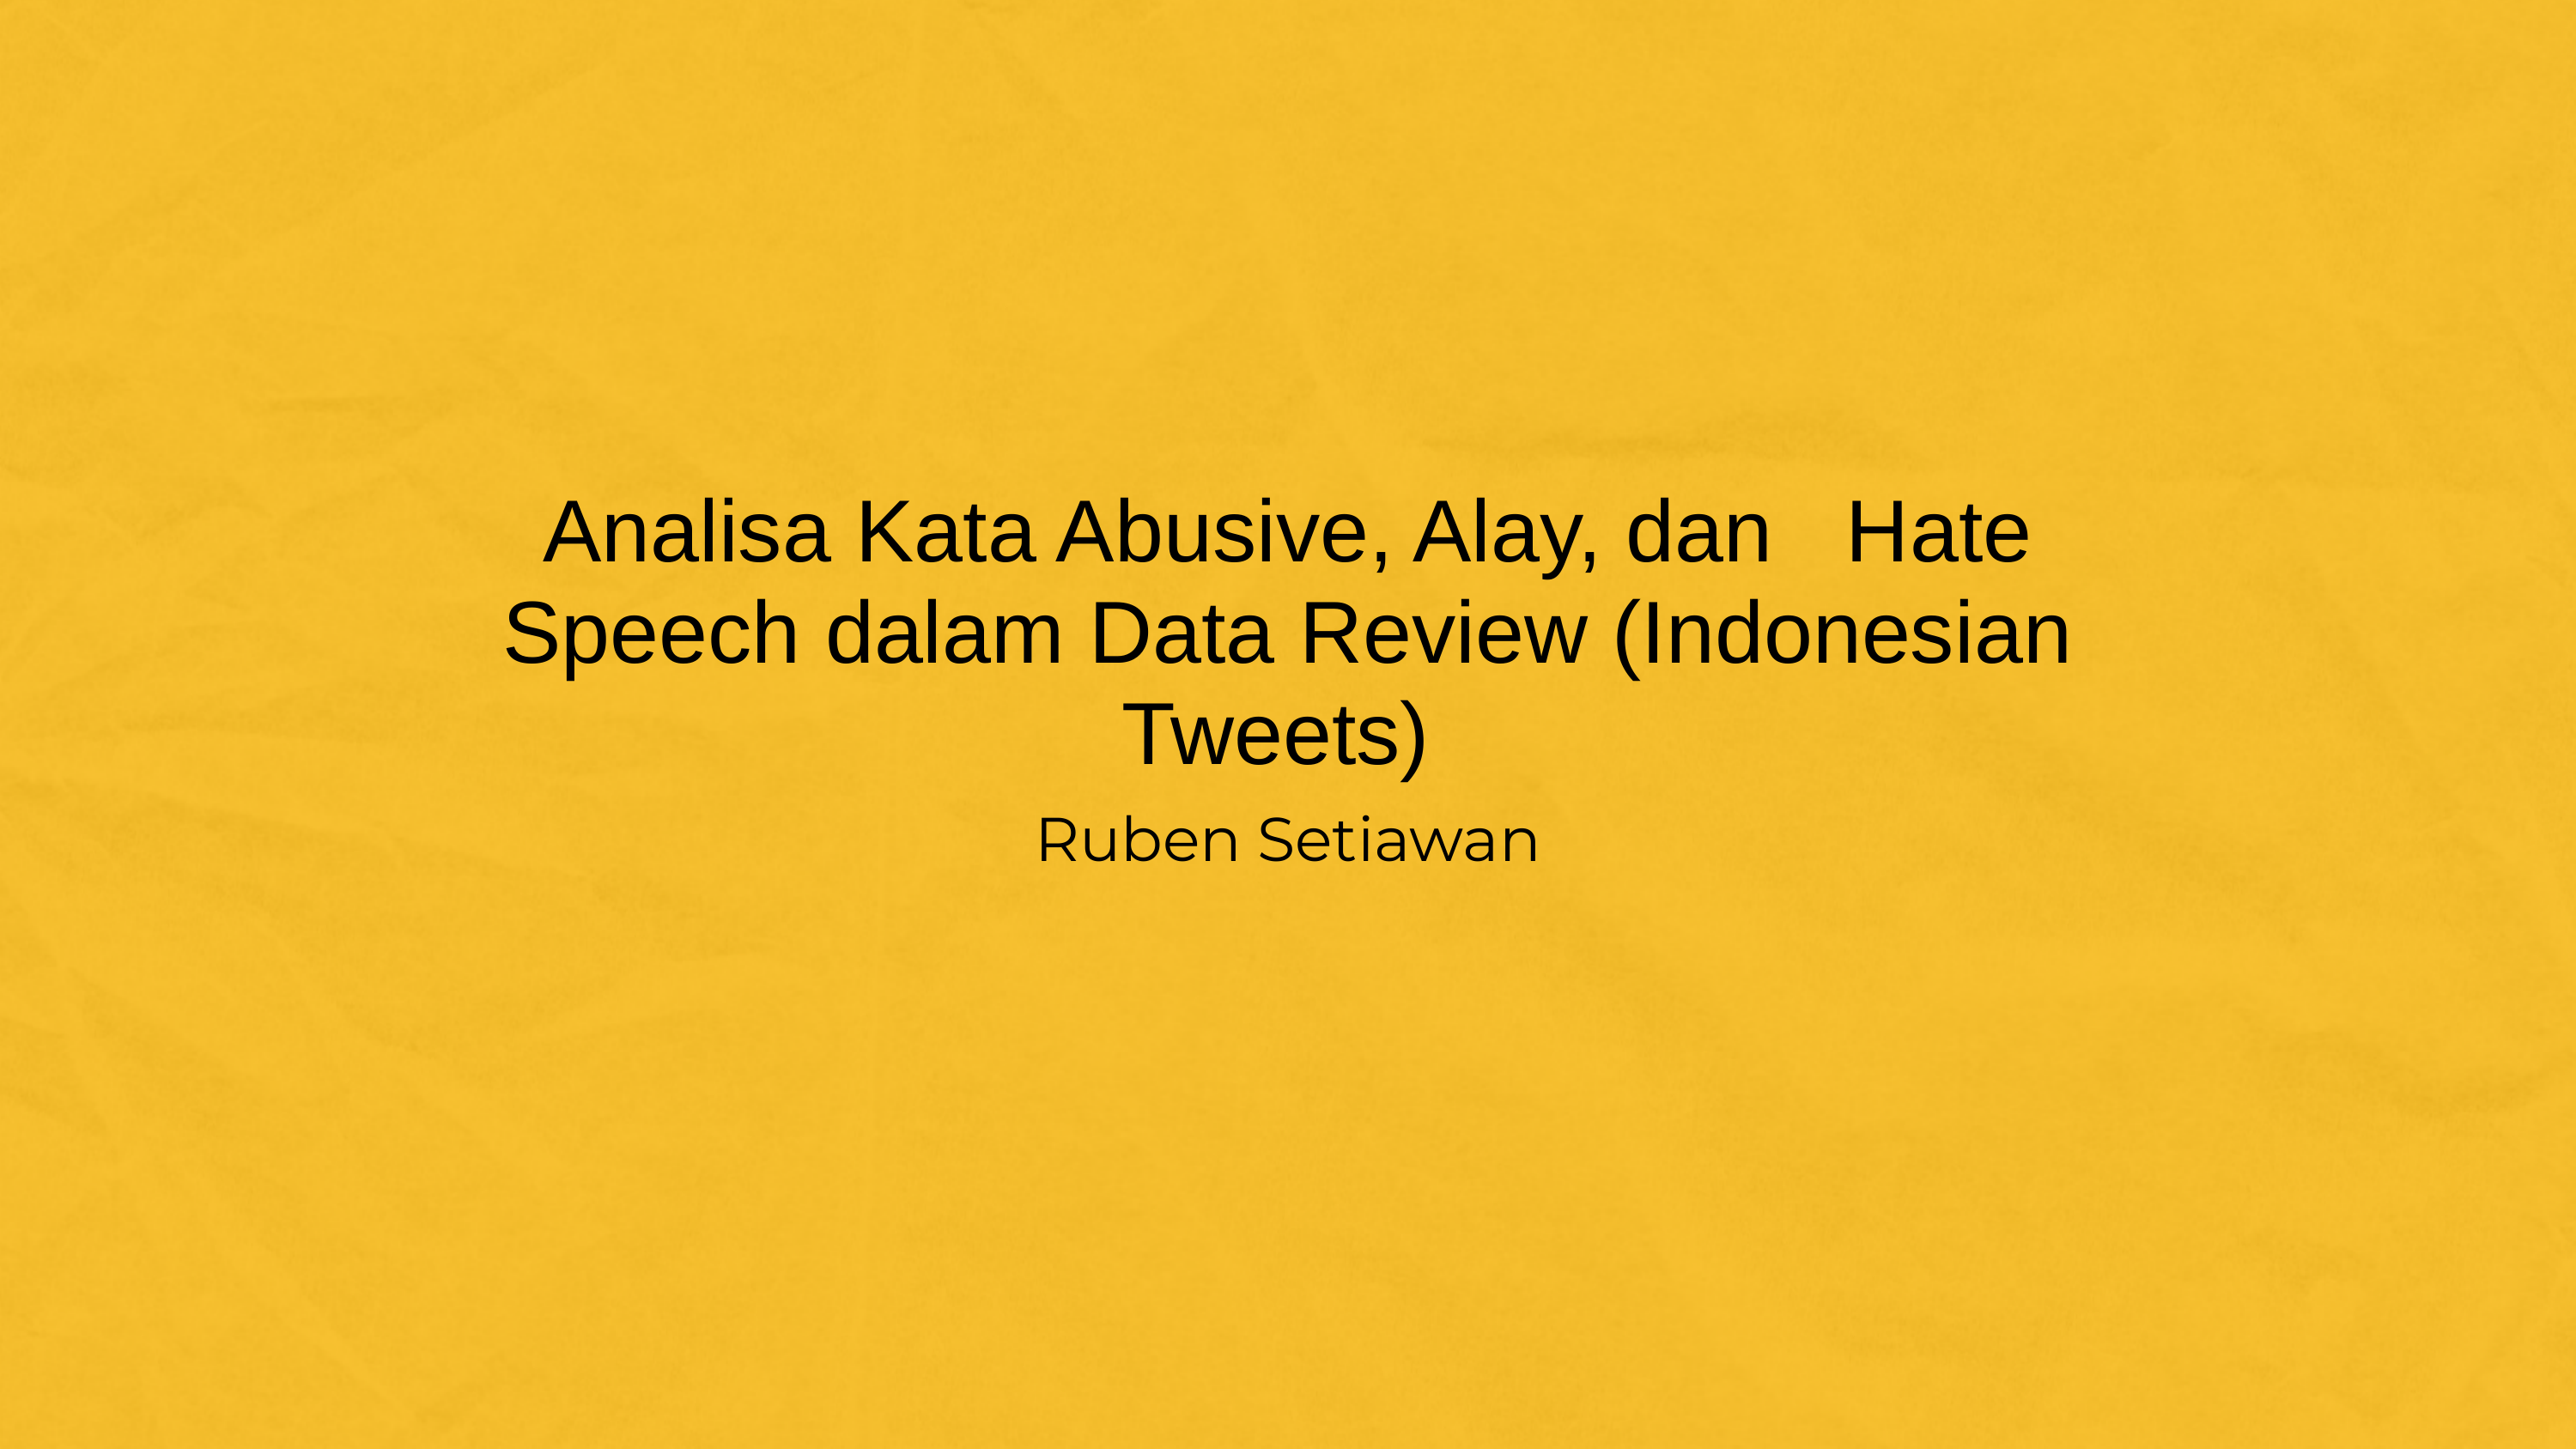

Analisa Kata Abusive, Alay, dan   Hate Speech dalam Data Review (Indonesian Tweets)
Ruben Setiawan